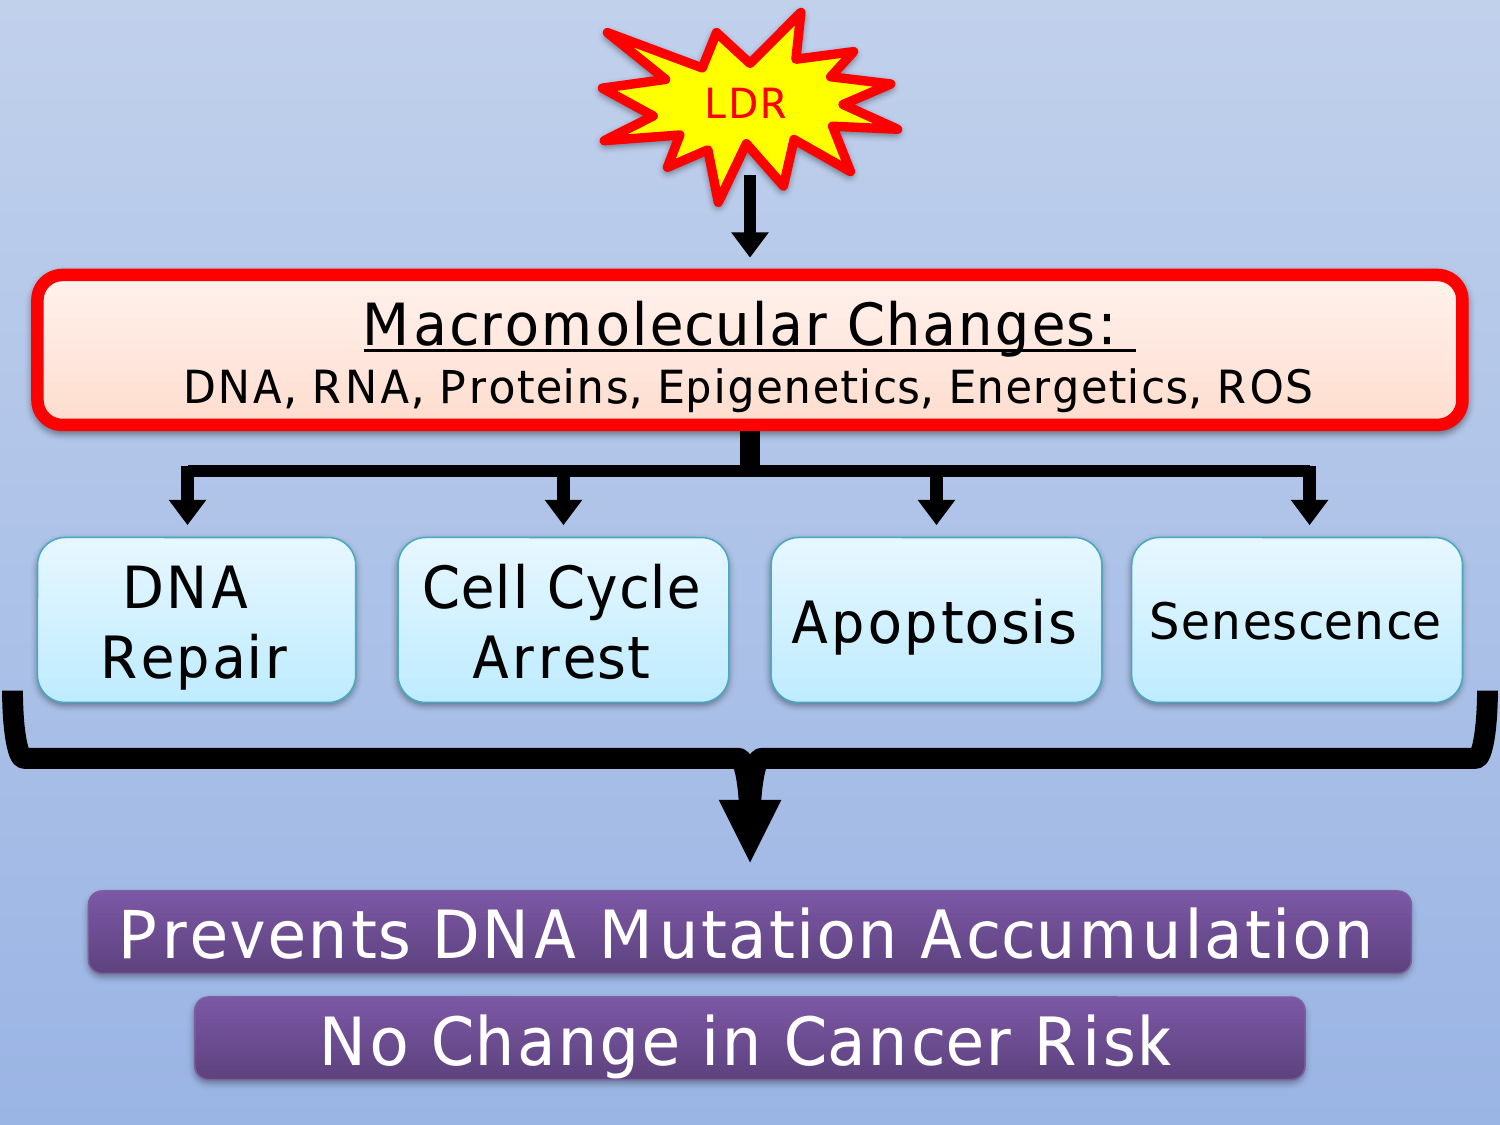

LDR

Macromolecular Changes:
DNA, RNA, Proteins, Epigenetics, Energetics, ROS
DNA
Repair
Cell Cycle
Arrest
Apoptosis
Senescence
Prevents DNA Mutation Accumulation
No Change in Cancer Risk